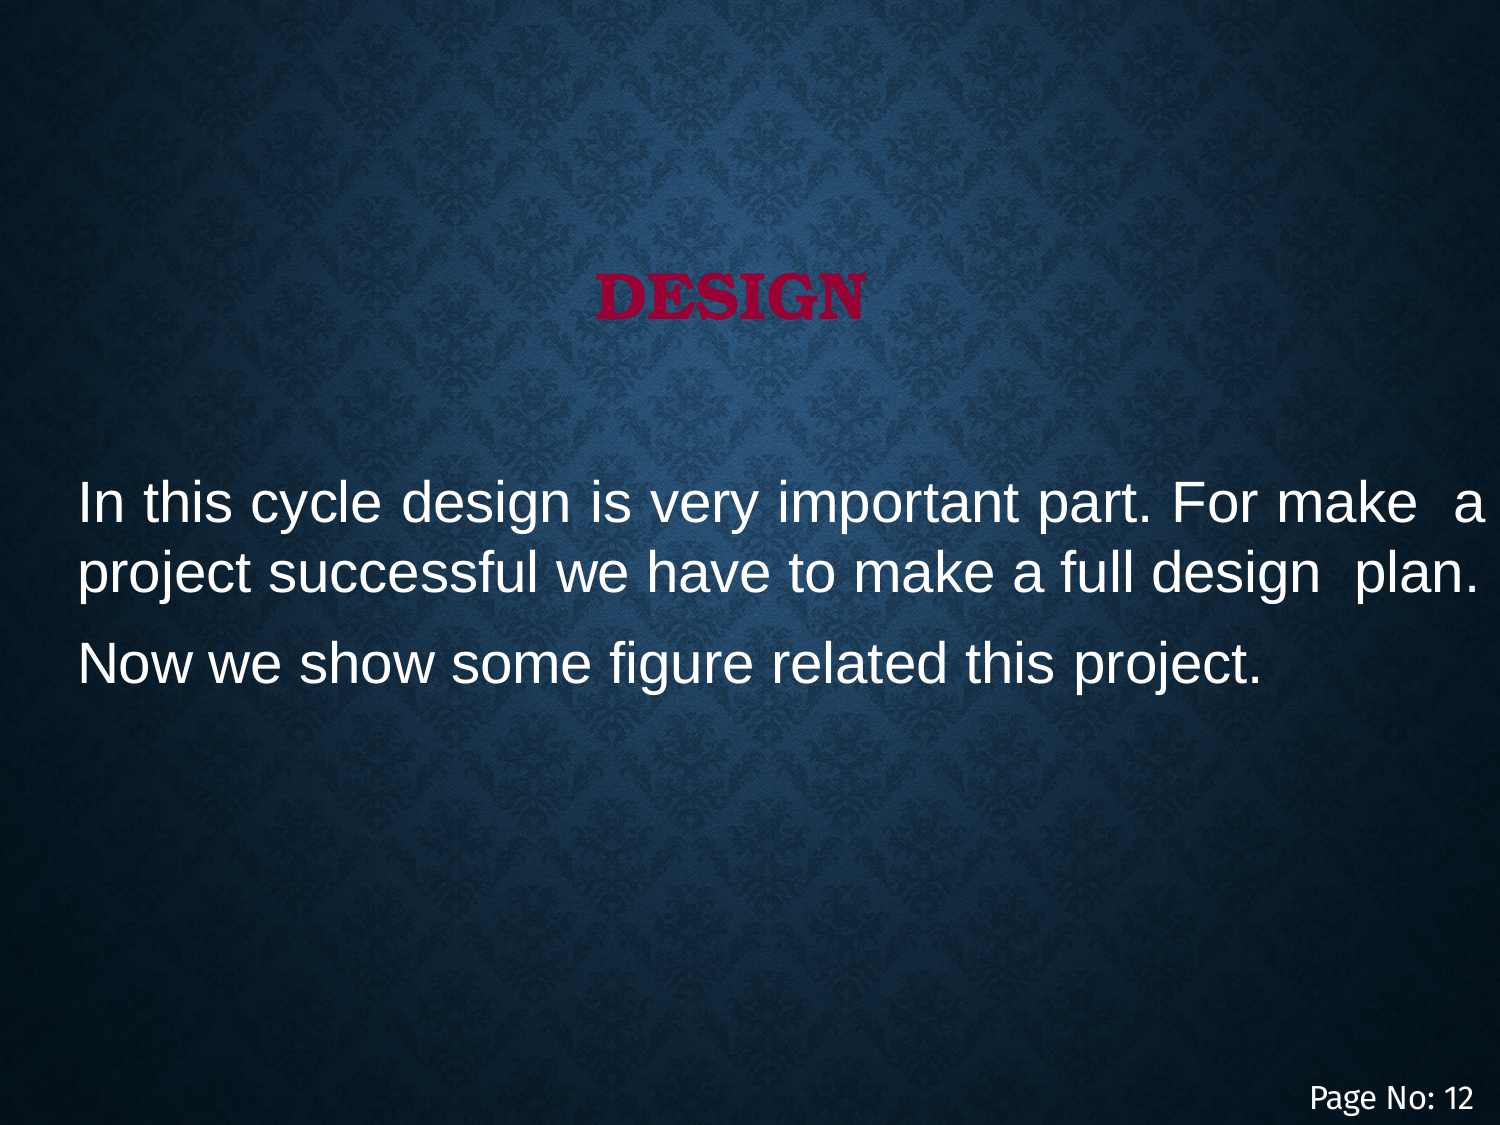

# Design
In this cycle design is very important part. For make  a project successful we have to make a full design  plan.
Now we show some figure related this project.
Page No: 12